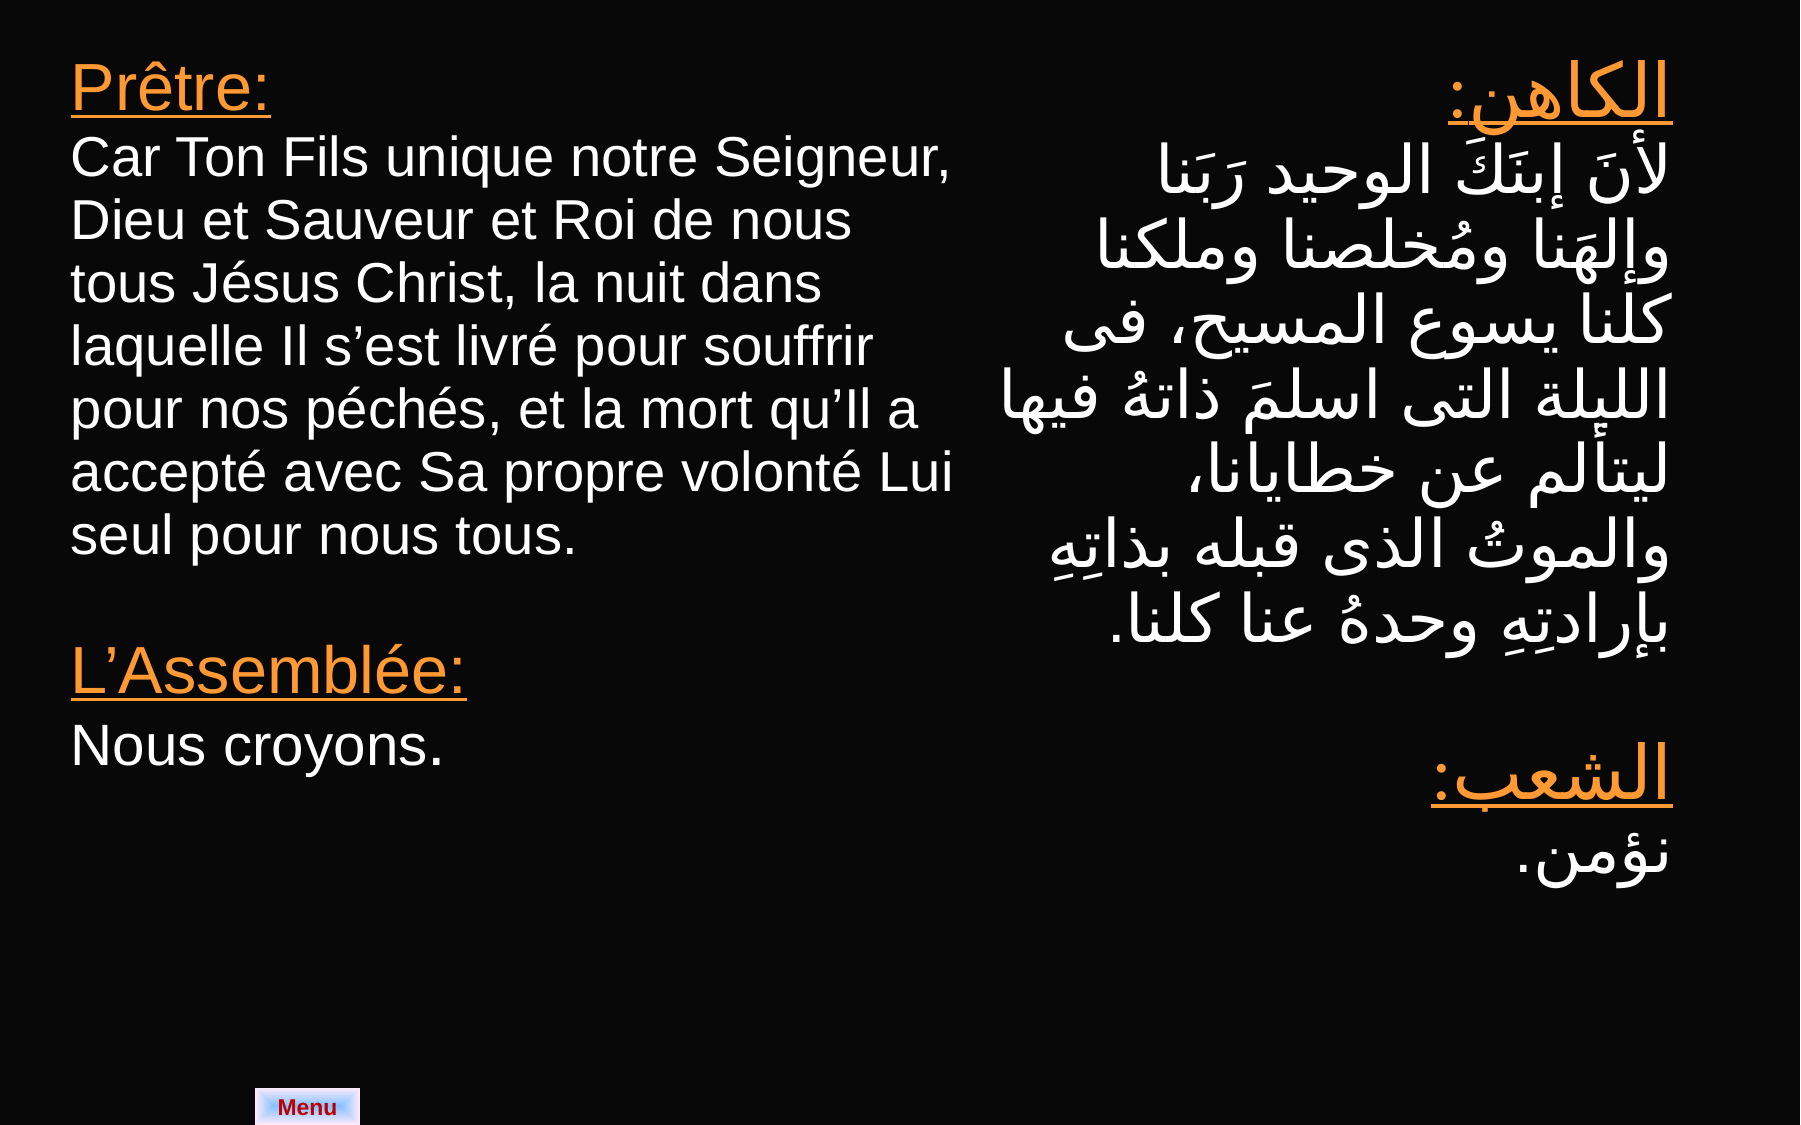

| Prêtre: Car Ton Fils unique notre Seigneur, Dieu et Sauveur et Roi de nous tous Jésus Christ, la nuit dans laquelle Il s’est livré pour souffrir pour nos péchés, et la mort qu’Il a accepté avec Sa propre volonté Lui seul pour nous tous. L’Assemblée: Nous croyons. | الكاهن: لأنَ إبنَكَ الوحيد رَبَنا وإلهَنا ومُخلصنا وملكنا كلنا يسوع المسيح، فى الليلة التى اسلمَ ذاتهُ فيها ليتألم عن خطايانا، والموتُ الذى قبله بذاتِهِ بإرادتِهِ وحدهُ عنا كلنا. الشعب: نؤمن. |
| --- | --- |

Menu